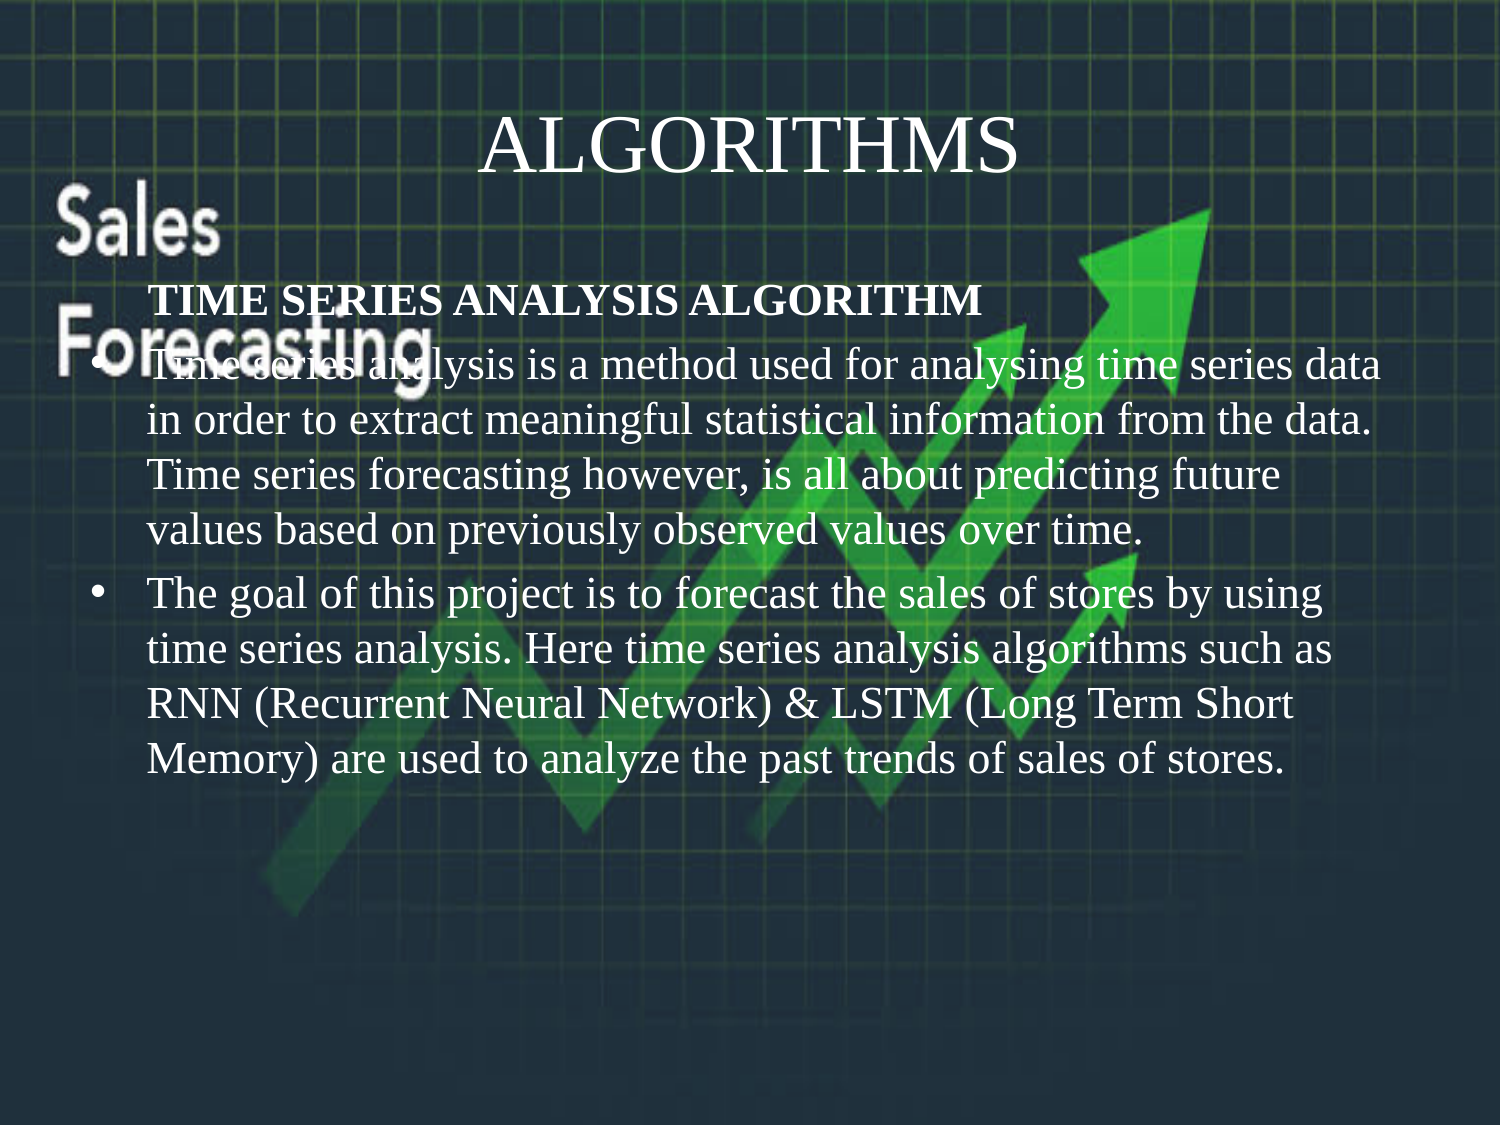

# ALGORITHMS
     TIME SERIES ANALYSIS ALGORITHM
Time series analysis is a method used for analysing time series data in order to extract meaningful statistical information from the data. Time series forecasting however, is all about predicting future values based on previously observed values over time.
The goal of this project is to forecast the sales of stores by using time series analysis. Here time series analysis algorithms such as RNN (Recurrent Neural Network) & LSTM (Long Term Short Memory) are used to analyze the past trends of sales of stores.